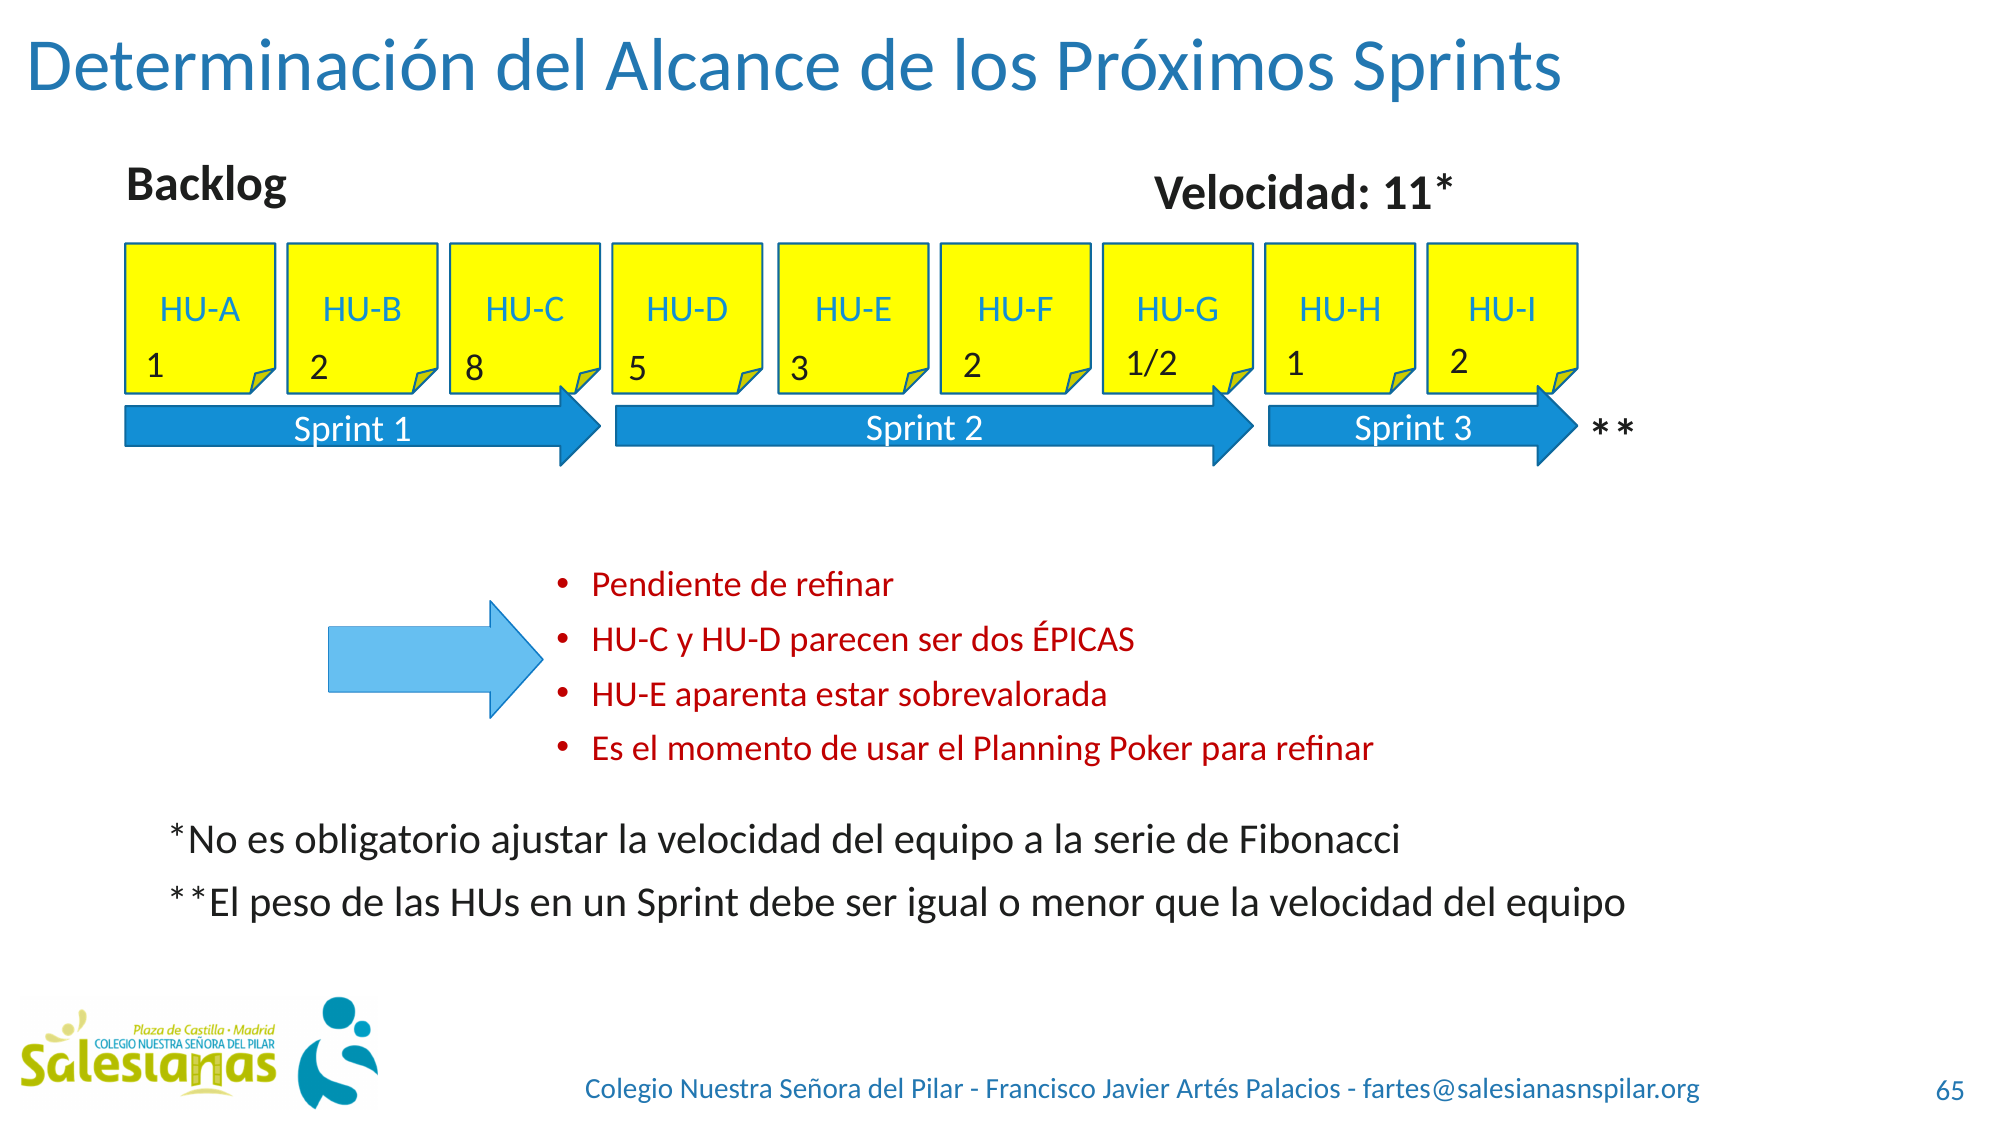

Determinación del Alcance de los Próximos Sprints
Backlog
Velocidad: 11*
HU-A
HU-B
HU-C
HU-D
HU-E
HU-F
HU-G
HU-H
HU-I
2
1/2
1
2
1
2
5
3
8
Sprint 2
Sprint 3
Sprint 1
**

Pendiente de refinar
HU-C y HU-D parecen ser dos ÉPICAS
HU-E aparenta estar sobrevalorada
Es el momento de usar el Planning Poker para refinar
*No es obligatorio ajustar la velocidad del equipo a la serie de Fibonacci
**El peso de las HUs en un Sprint debe ser igual o menor que la velocidad del equipo